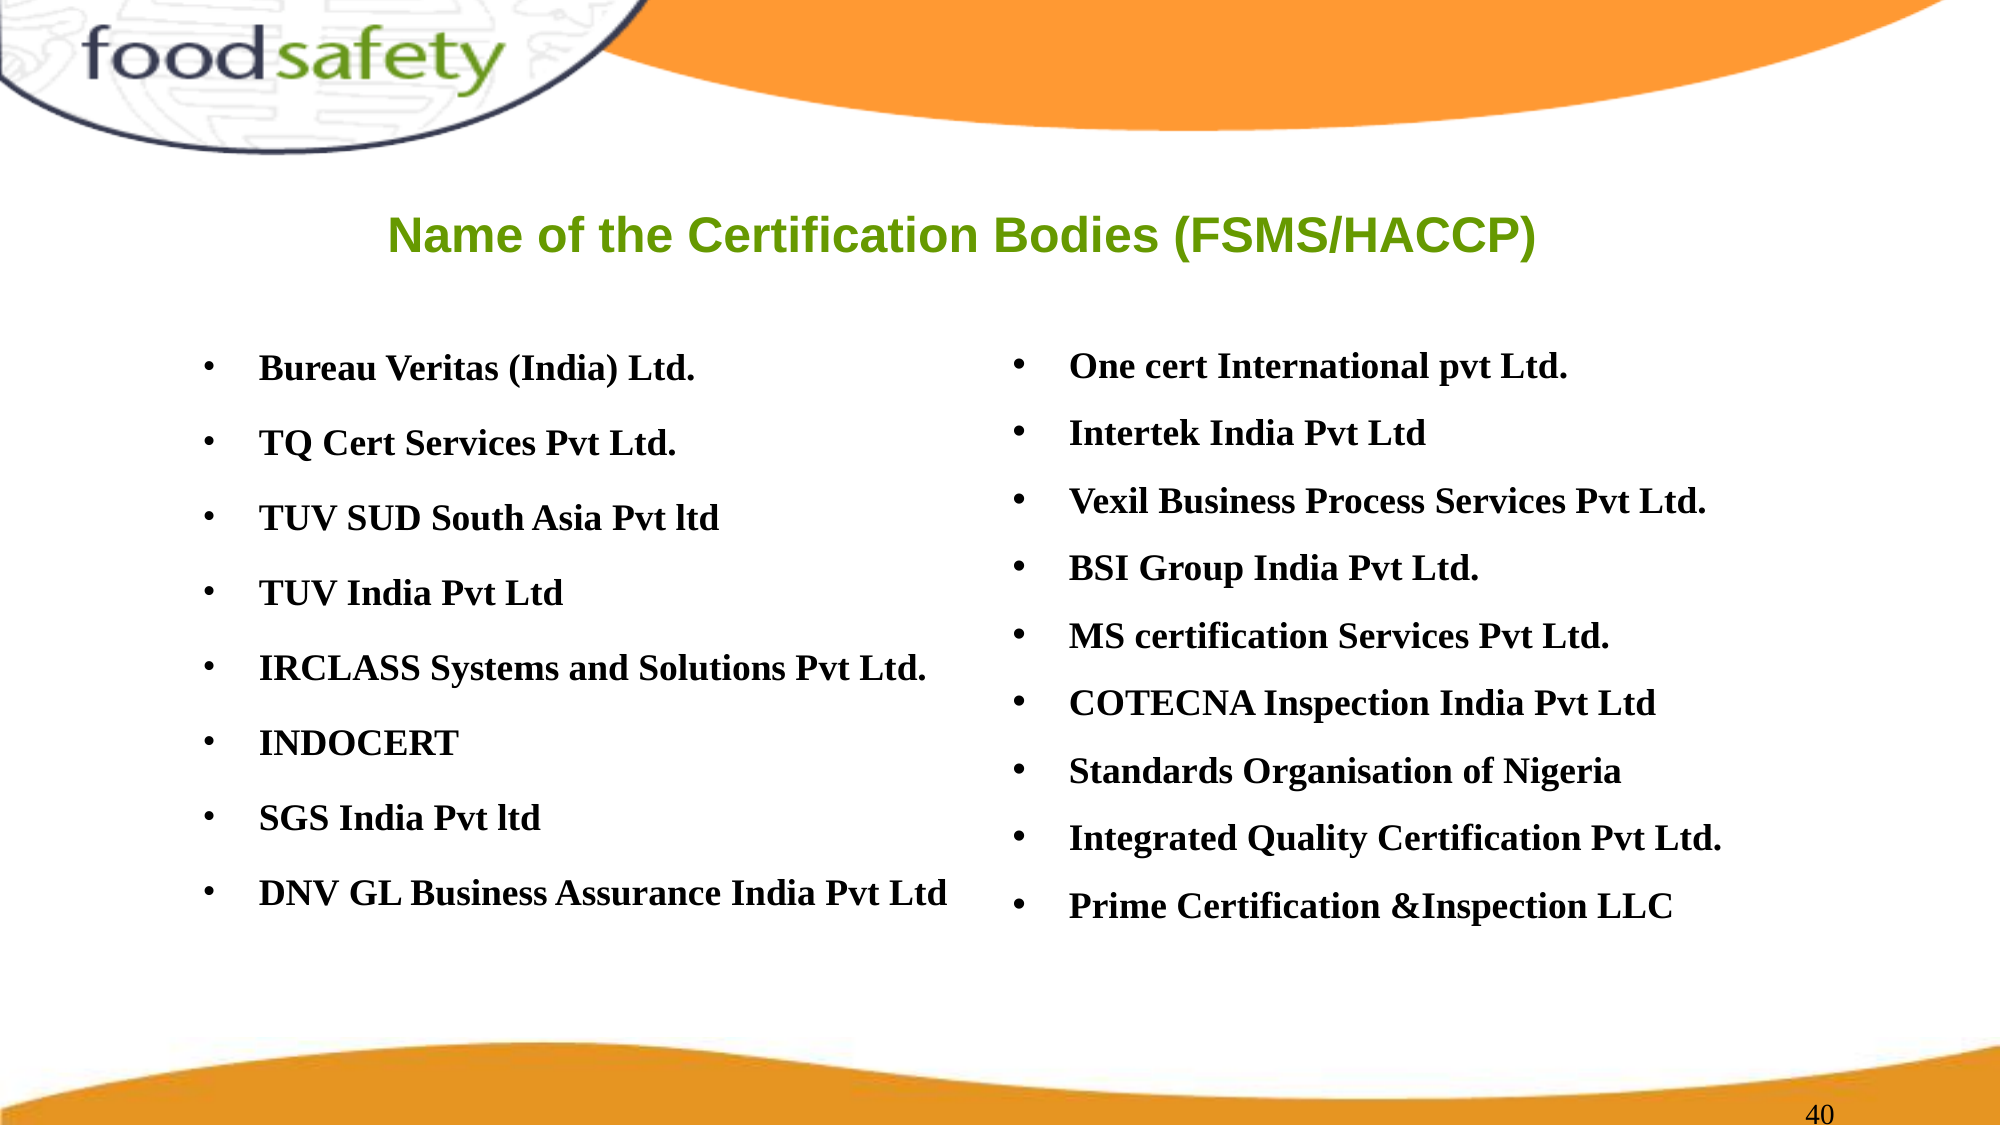

# Name of the Certification Bodies (FSMS/HACCP)
One cert International pvt Ltd.
Intertek India Pvt Ltd
Vexil Business Process Services Pvt Ltd.
BSI Group India Pvt Ltd.
MS certification Services Pvt Ltd.
COTECNA Inspection India Pvt Ltd
Standards Organisation of Nigeria
Integrated Quality Certification Pvt Ltd.
Prime Certification &Inspection LLC
Bureau Veritas (India) Ltd.
TQ Cert Services Pvt Ltd.
TUV SUD South Asia Pvt ltd
TUV India Pvt Ltd
IRCLASS Systems and Solutions Pvt Ltd.
INDOCERT
SGS India Pvt ltd
DNV GL Business Assurance India Pvt Ltd

40